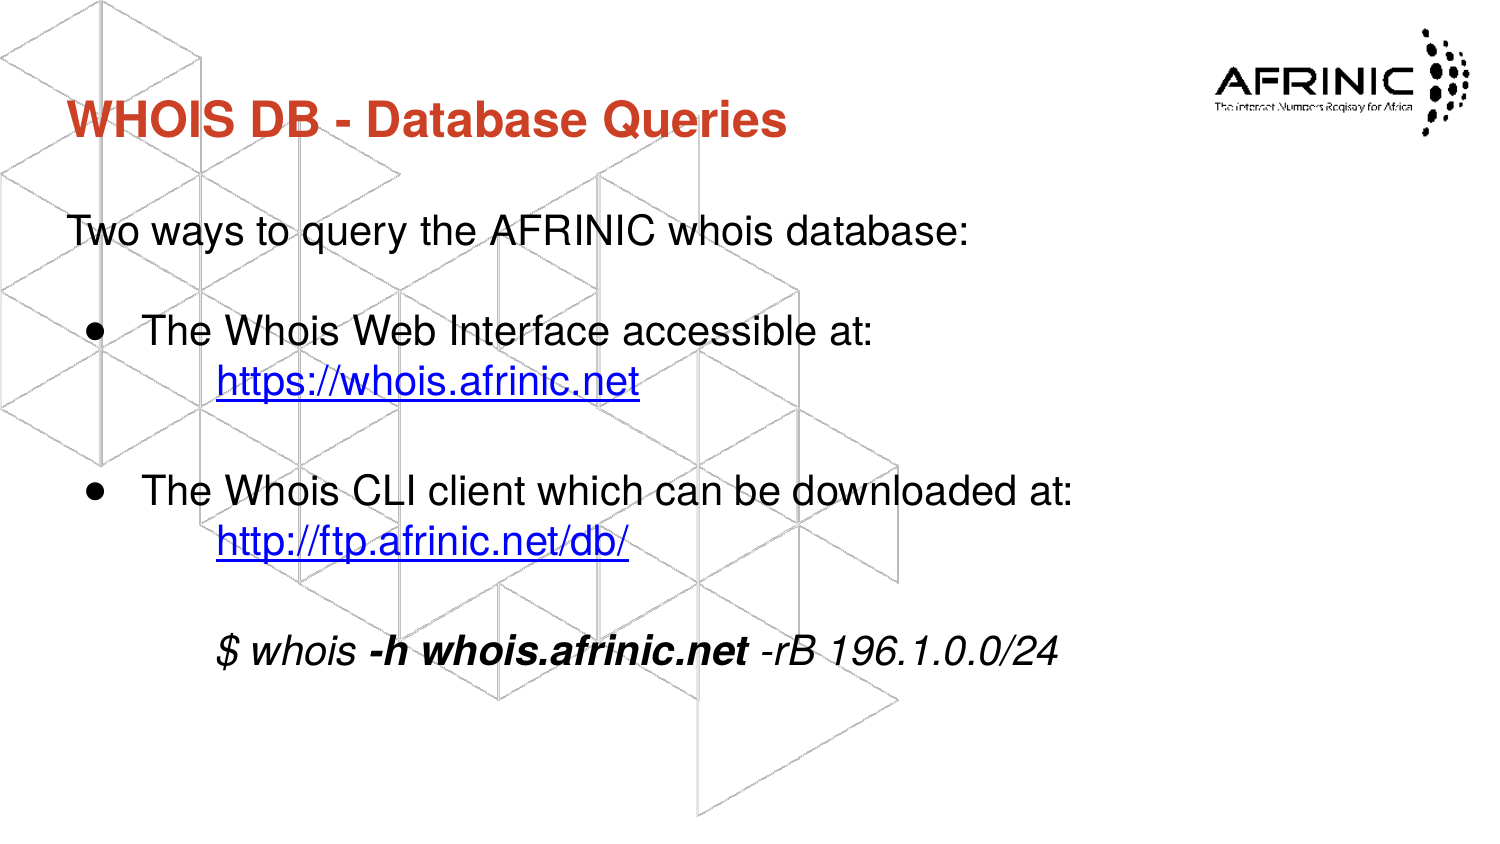

# WHOIS DB - Database Queries
Two ways to query the AFRINIC whois database:

The Whois Web Interface accessible at:
https://whois.afrinic.net

The Whois CLI client which can be downloaded at:
http://ftp.afrinic.net/db/

$ whois -h whois.afrinic.net -rB 196.1.0.0/24